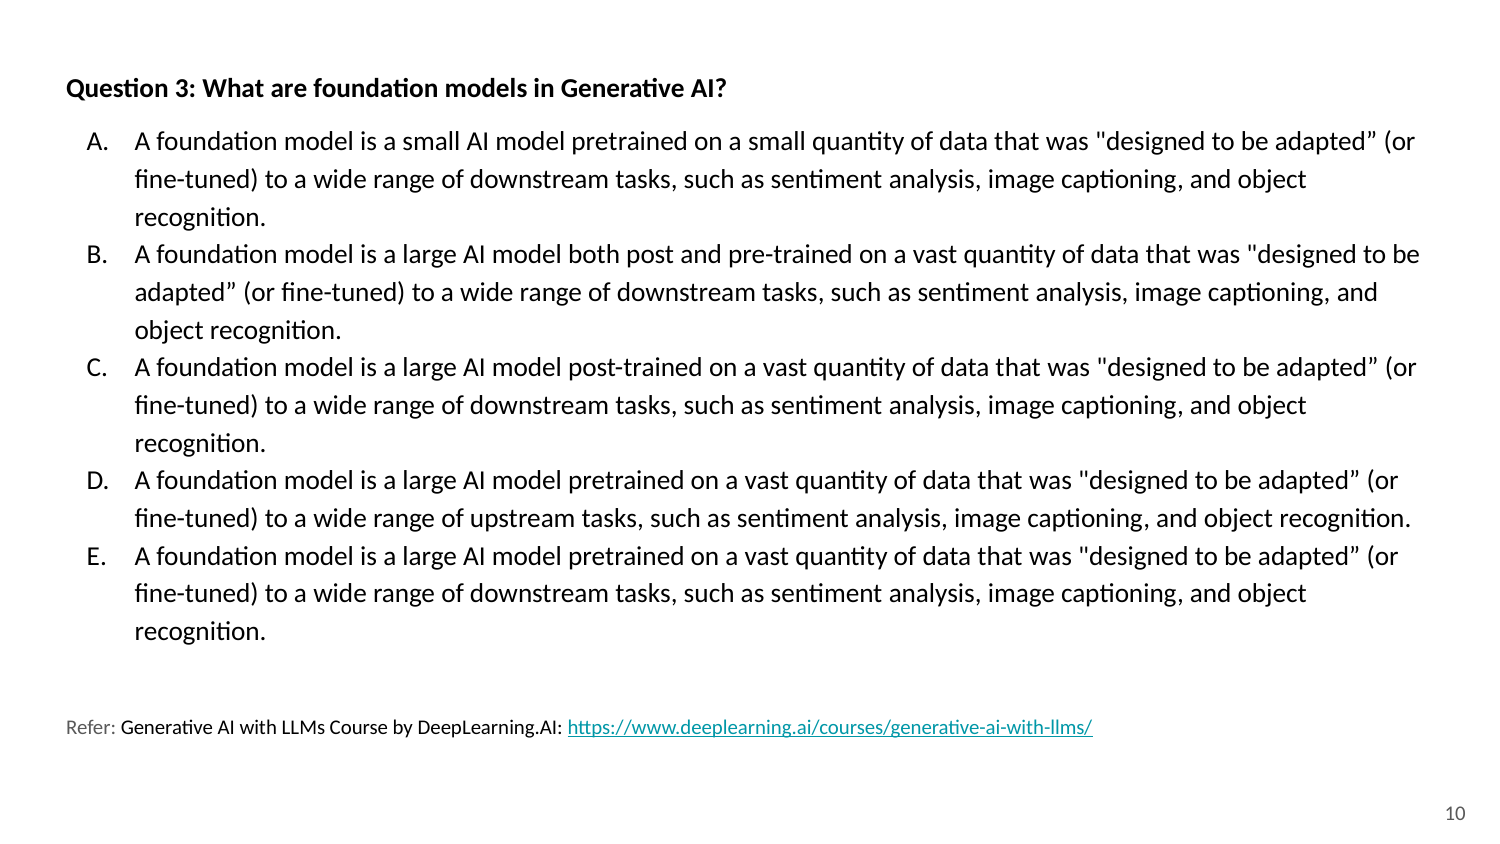

Question 3: What are foundation models in Generative AI?
A foundation model is a small AI model pretrained on a small quantity of data that was "designed to be adapted” (or fine-tuned) to a wide range of downstream tasks, such as sentiment analysis, image captioning, and object recognition.
A foundation model is a large AI model both post and pre-trained on a vast quantity of data that was "designed to be adapted” (or fine-tuned) to a wide range of downstream tasks, such as sentiment analysis, image captioning, and object recognition.
A foundation model is a large AI model post-trained on a vast quantity of data that was "designed to be adapted” (or fine-tuned) to a wide range of downstream tasks, such as sentiment analysis, image captioning, and object recognition.
A foundation model is a large AI model pretrained on a vast quantity of data that was "designed to be adapted” (or fine-tuned) to a wide range of upstream tasks, such as sentiment analysis, image captioning, and object recognition.
A foundation model is a large AI model pretrained on a vast quantity of data that was "designed to be adapted” (or fine-tuned) to a wide range of downstream tasks, such as sentiment analysis, image captioning, and object recognition.
Refer: Generative AI with LLMs Course by DeepLearning.AI: https://www.deeplearning.ai/courses/generative-ai-with-llms/

10